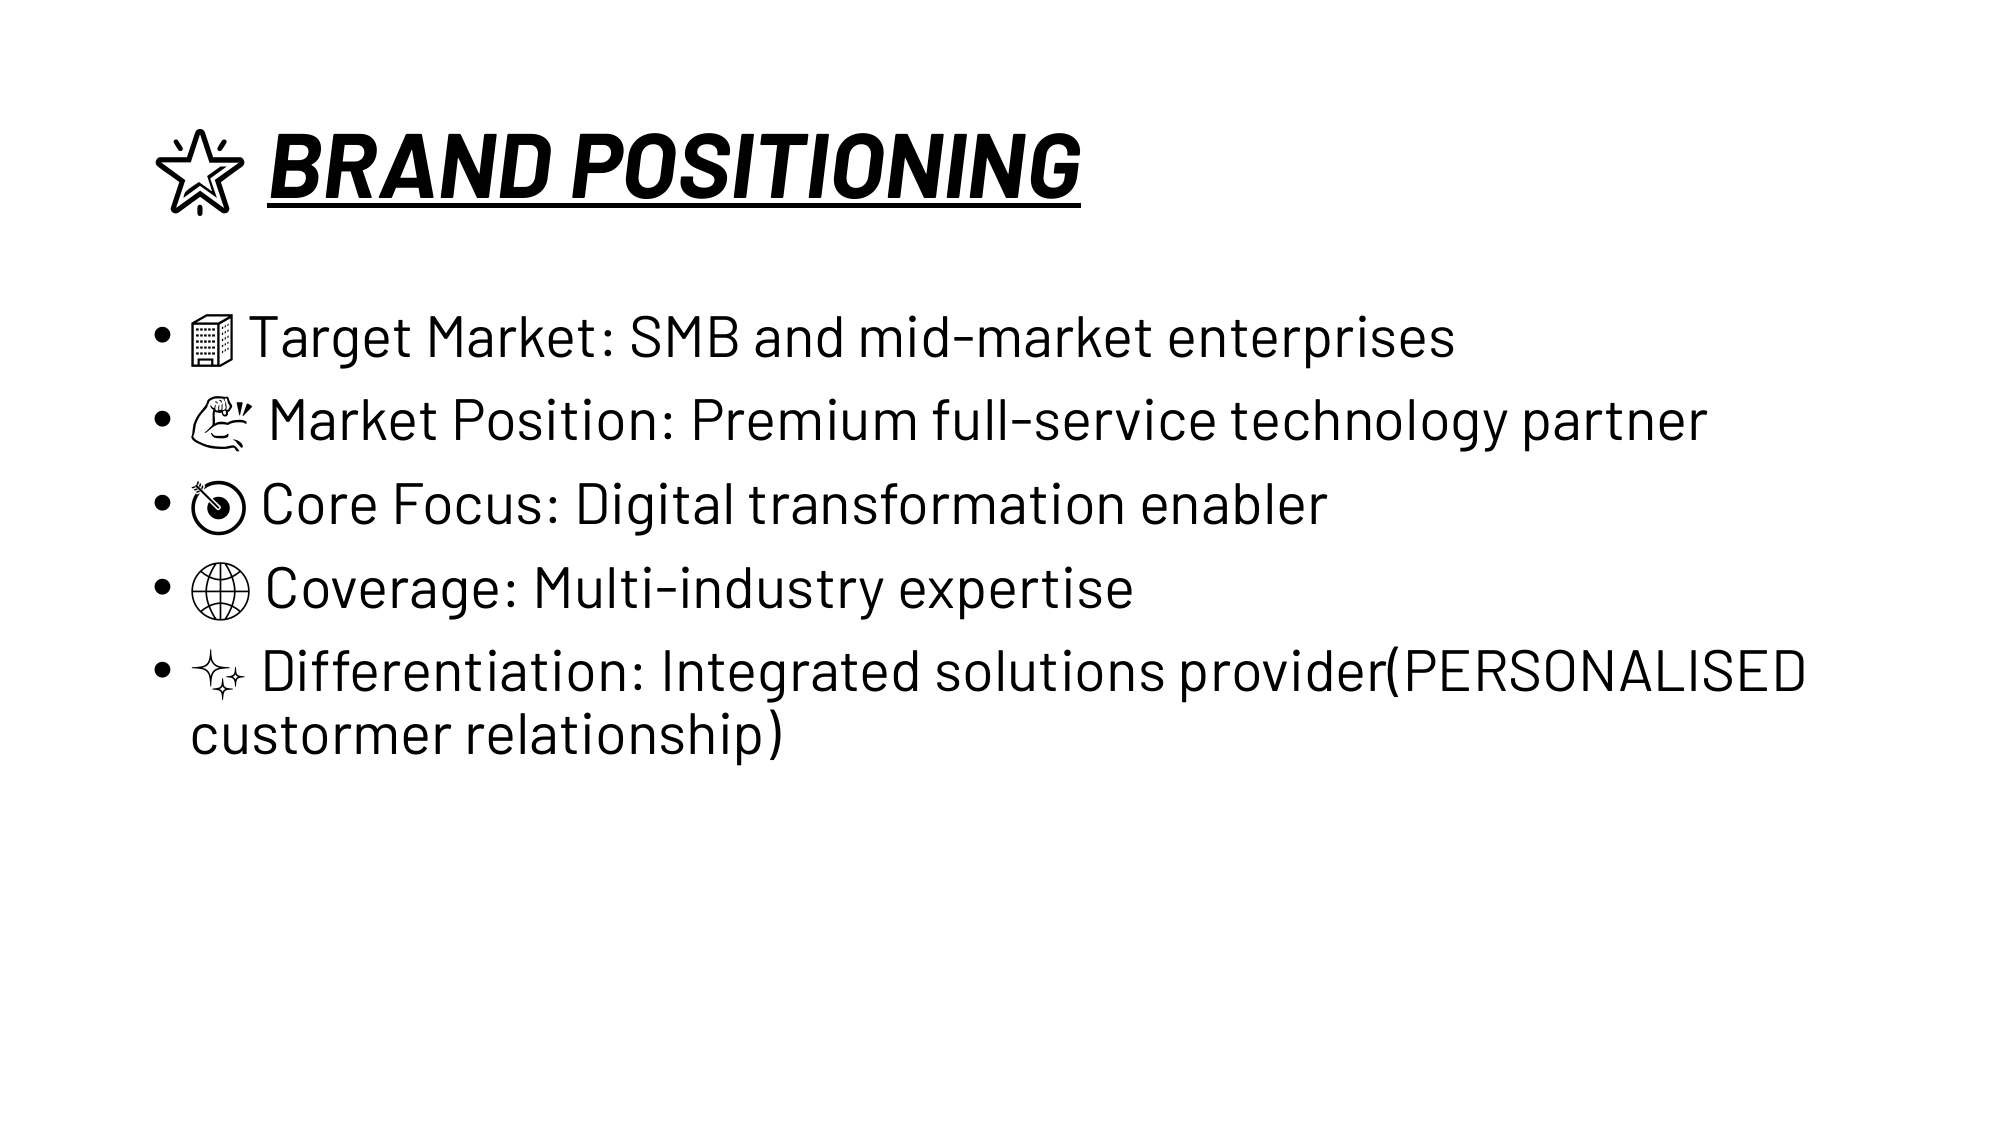

# 🌟 BRAND POSITIONING
🏢 Target Market: SMB and mid-market enterprises
💪 Market Position: Premium full-service technology partner
🎯 Core Focus: Digital transformation enabler
🌐 Coverage: Multi-industry expertise
✨ Differentiation: Integrated solutions provider(PERSONALISED custormer relationship)